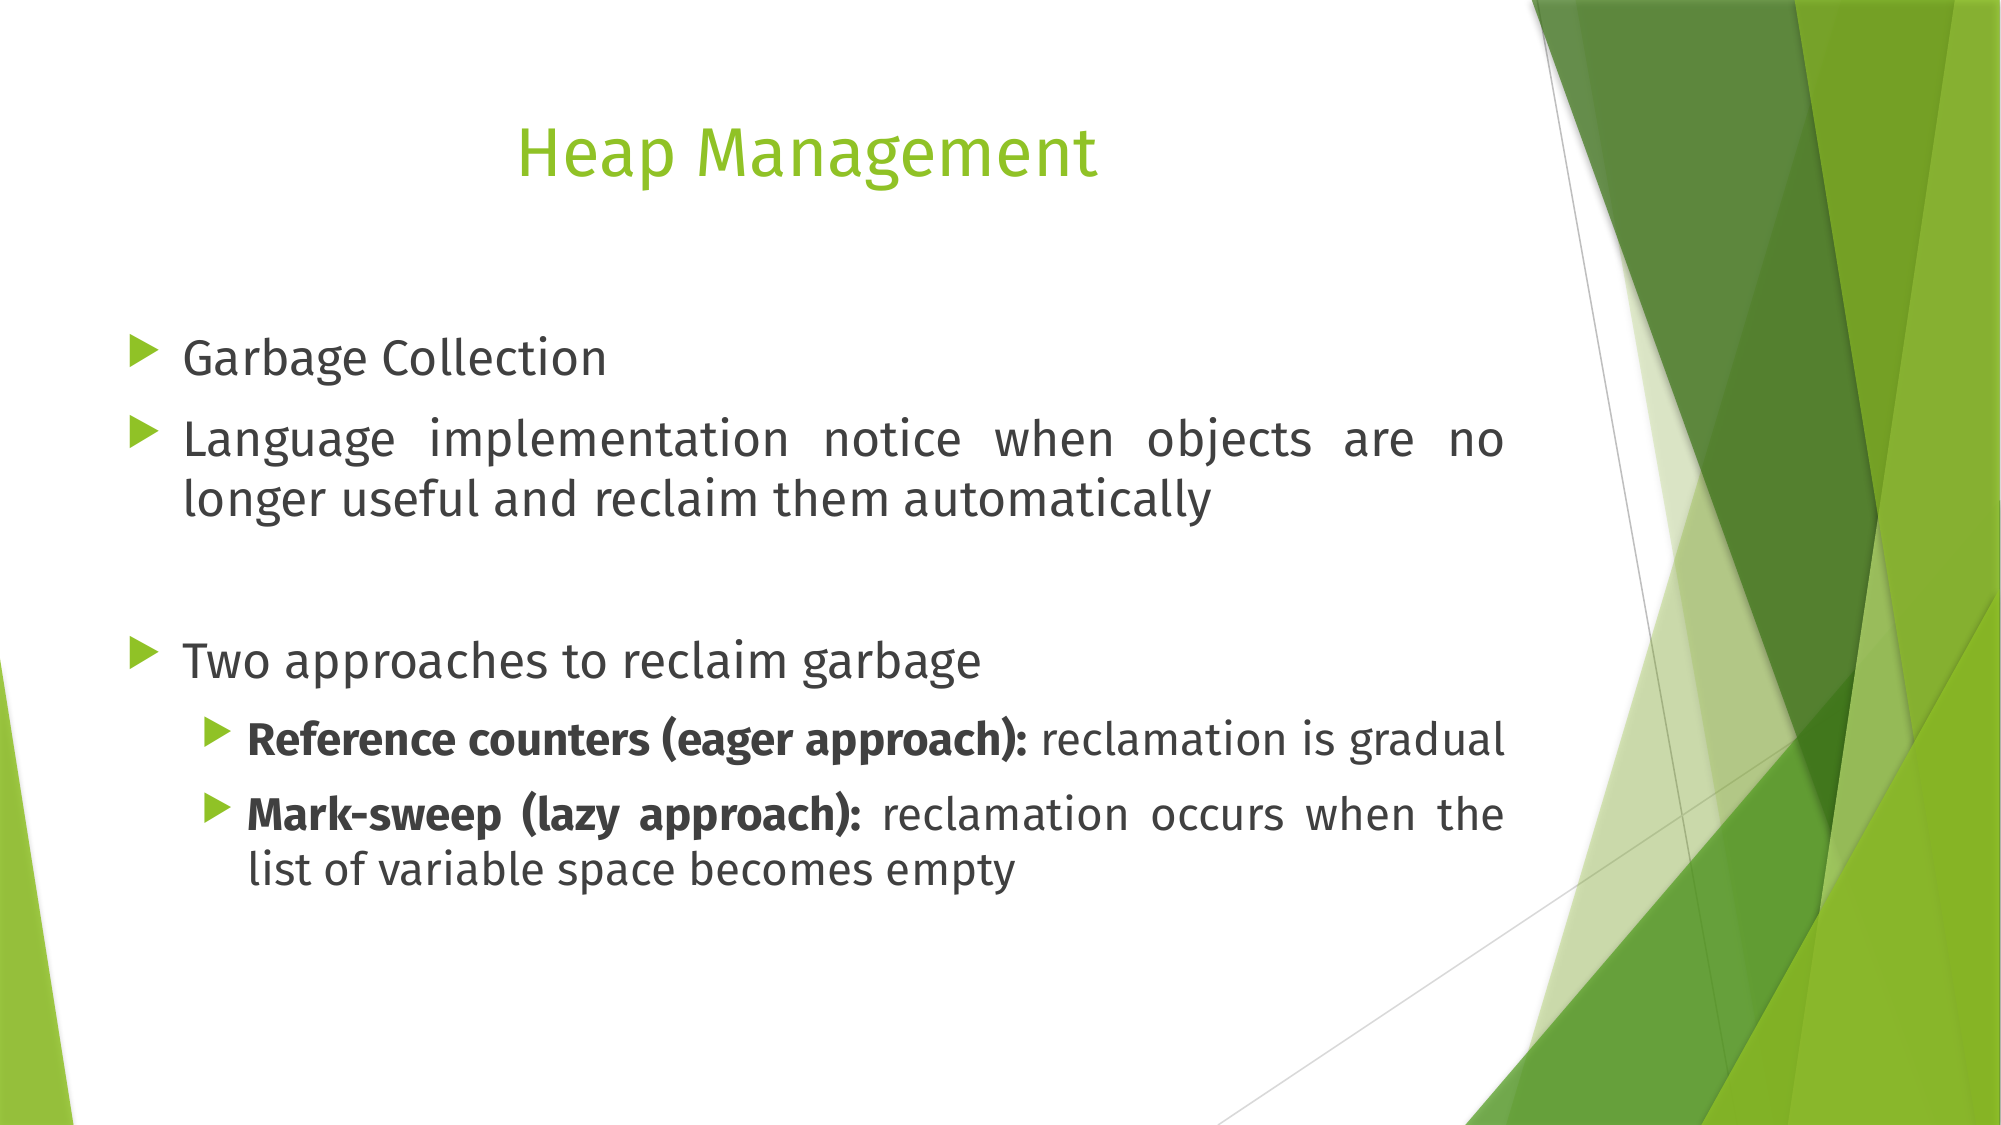

# Heap Management

Garbage Collection
Language implementation notice when objects are no longer useful and reclaim them automatically

Two approaches to reclaim garbage
Reference counters (eager approach): reclamation is gradual
Mark-sweep (lazy approach): reclamation occurs when the list of variable space becomes empty